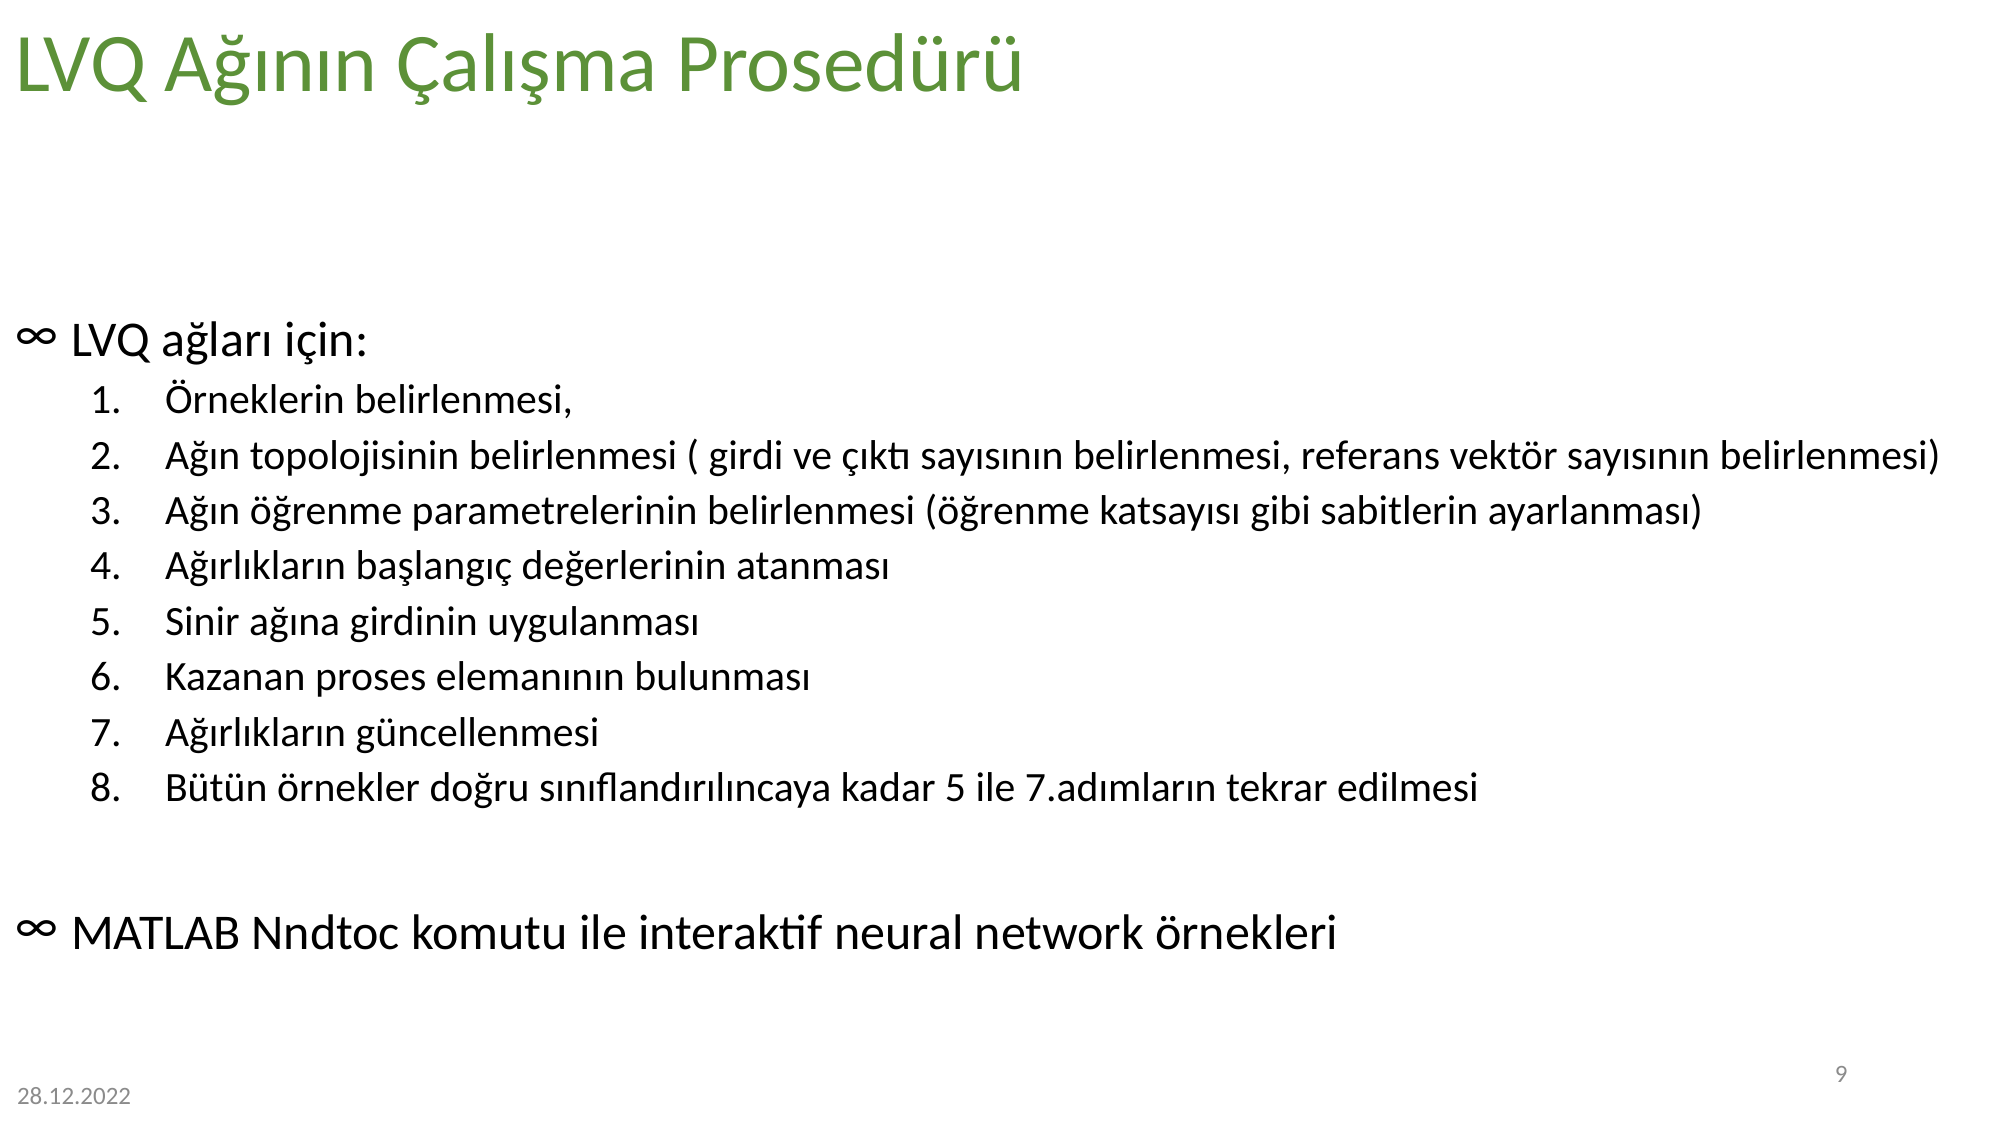

# LVQ Ağının Çalışma Prosedürü
LVQ ağları için:
Örneklerin belirlenmesi,
Ağın topolojisinin belirlenmesi ( girdi ve çıktı sayısının belirlenmesi, referans vektör sayısının belirlenmesi)
Ağın öğrenme parametrelerinin belirlenmesi (öğrenme katsayısı gibi sabitlerin ayarlanması)
Ağırlıkların başlangıç değerlerinin atanması
Sinir ağına girdinin uygulanması
Kazanan proses elemanının bulunması
Ağırlıkların güncellenmesi
Bütün örnekler doğru sınıflandırılıncaya kadar 5 ile 7.adımların tekrar edilmesi

MATLAB Nndtoc komutu ile interaktif neural network örnekleri
9
28.12.2022